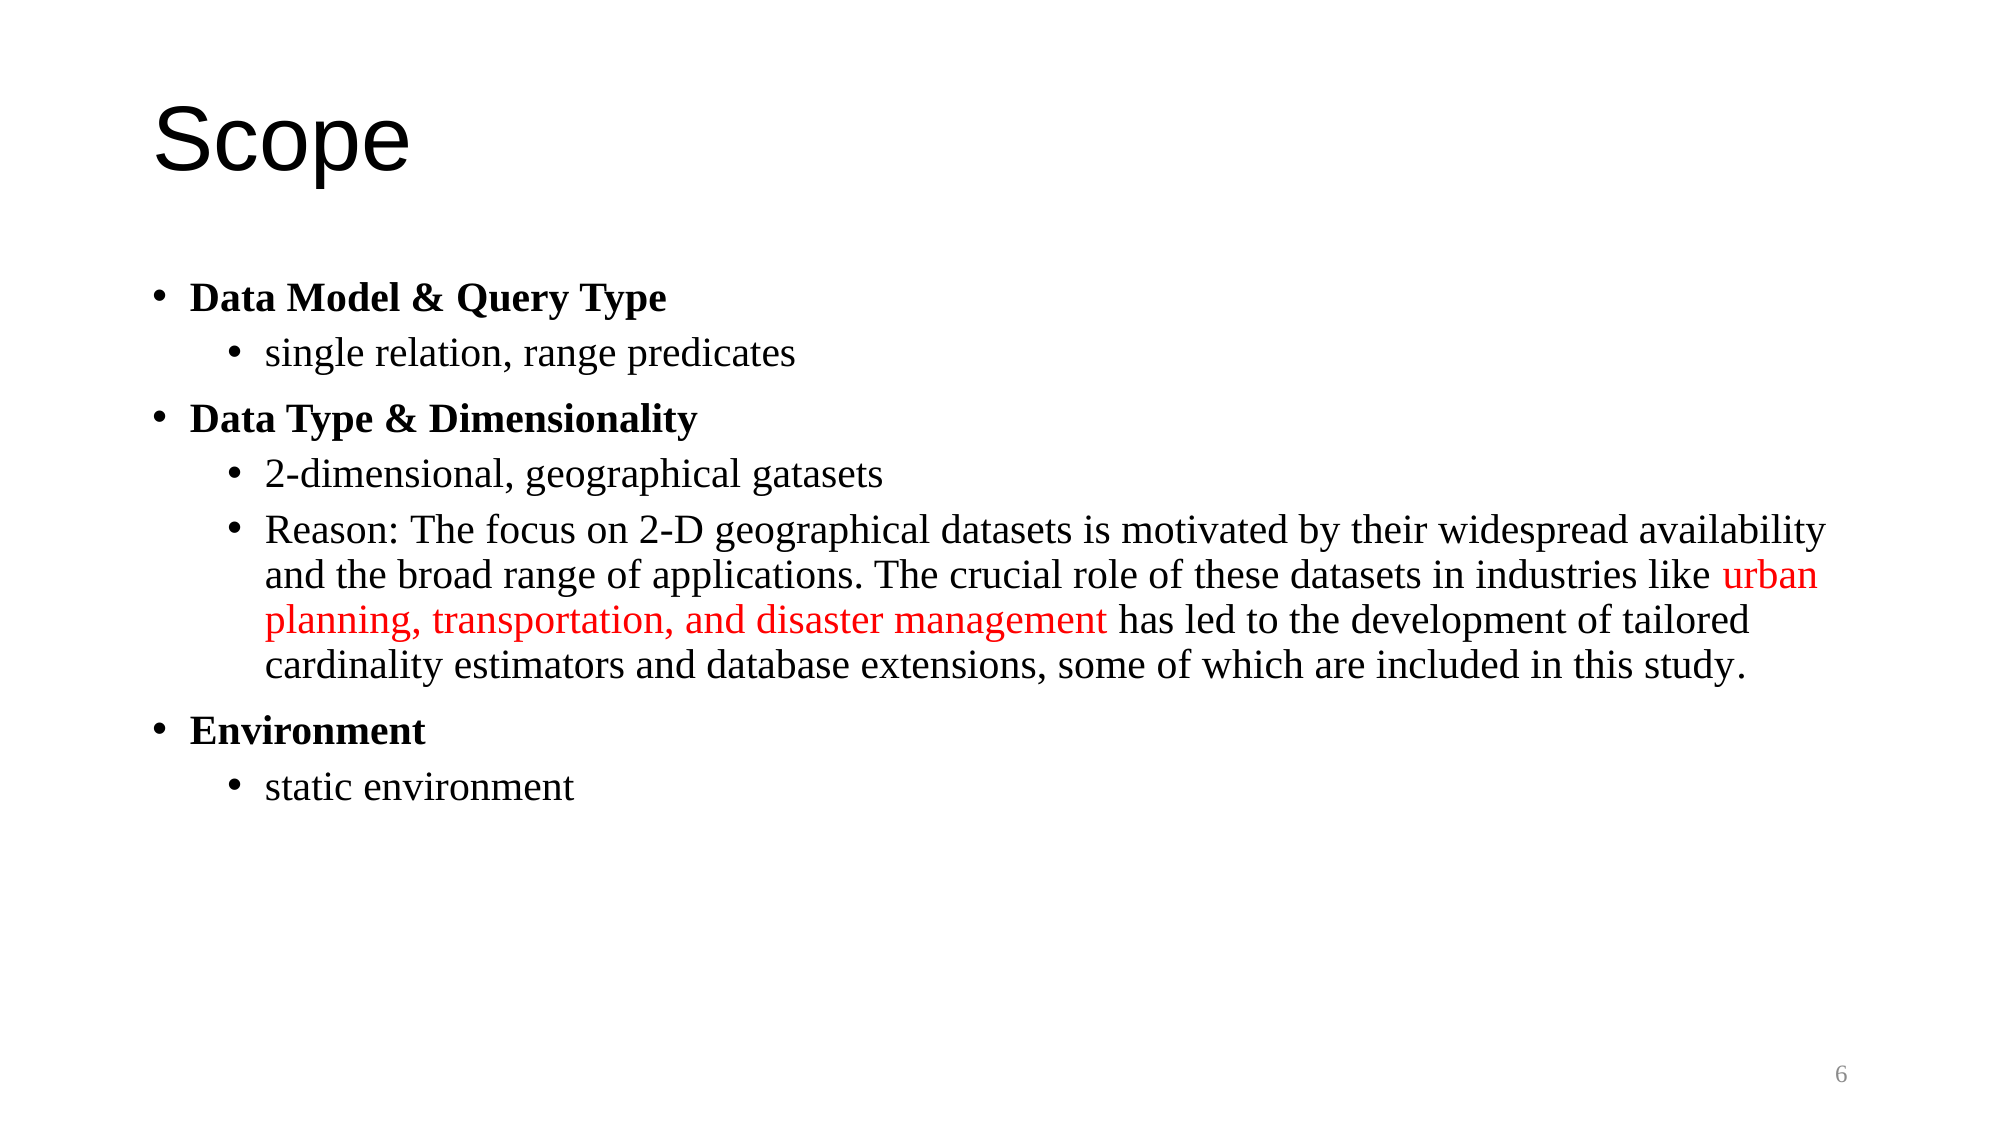

# Scope
Data Model & Query Type
single relation, range predicates
Data Type & Dimensionality
2-dimensional, geographical gatasets
Reason: The focus on 2-D geographical datasets is motivated by their widespread availability and the broad range of applications. The crucial role of these datasets in industries like urban planning, transportation, and disaster management has led to the development of tailored cardinality estimators and database extensions, some of which are included in this study.
Environment
static environment
6